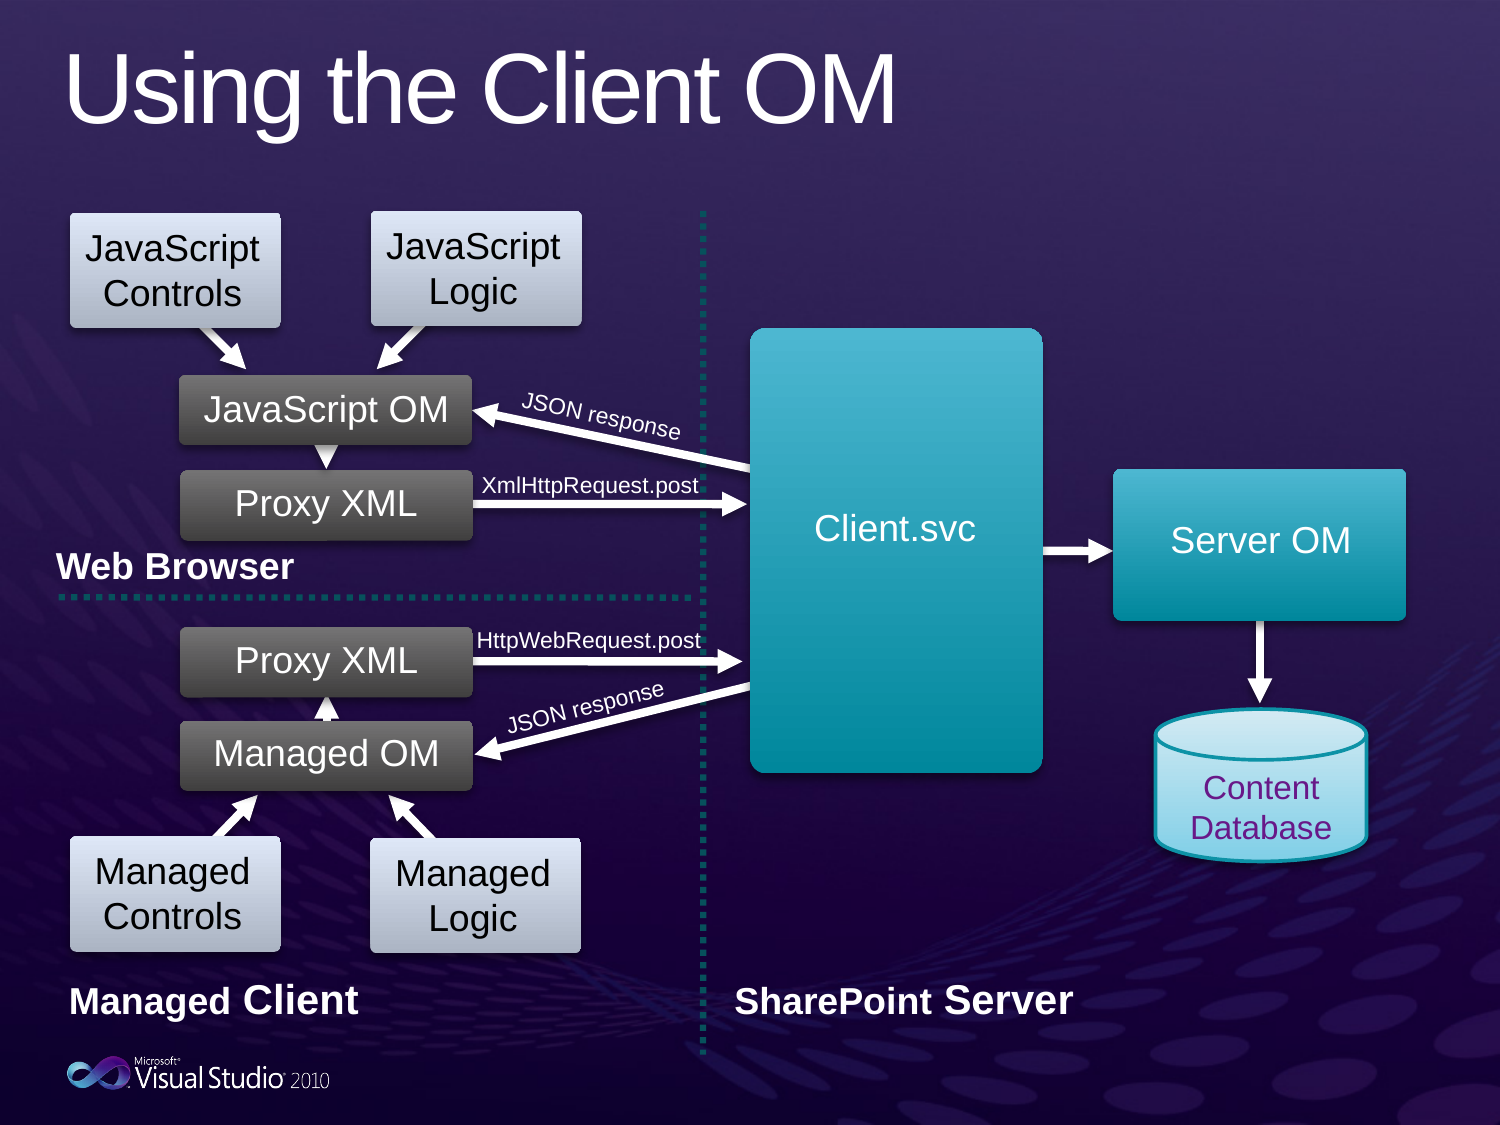

# Using the Client OM

JavaScript
Logic
JavaScript
Controls

JavaScript OM
JSON response

XmlHttpRequest.post

Proxy XML
Client.svc
Server OM
Web Browser
HttpWebRequest.post

Proxy XML
JSON response

Managed OM
Content
Database

Managed
Controls
Managed
Logic
SharePoint Server
Managed Client